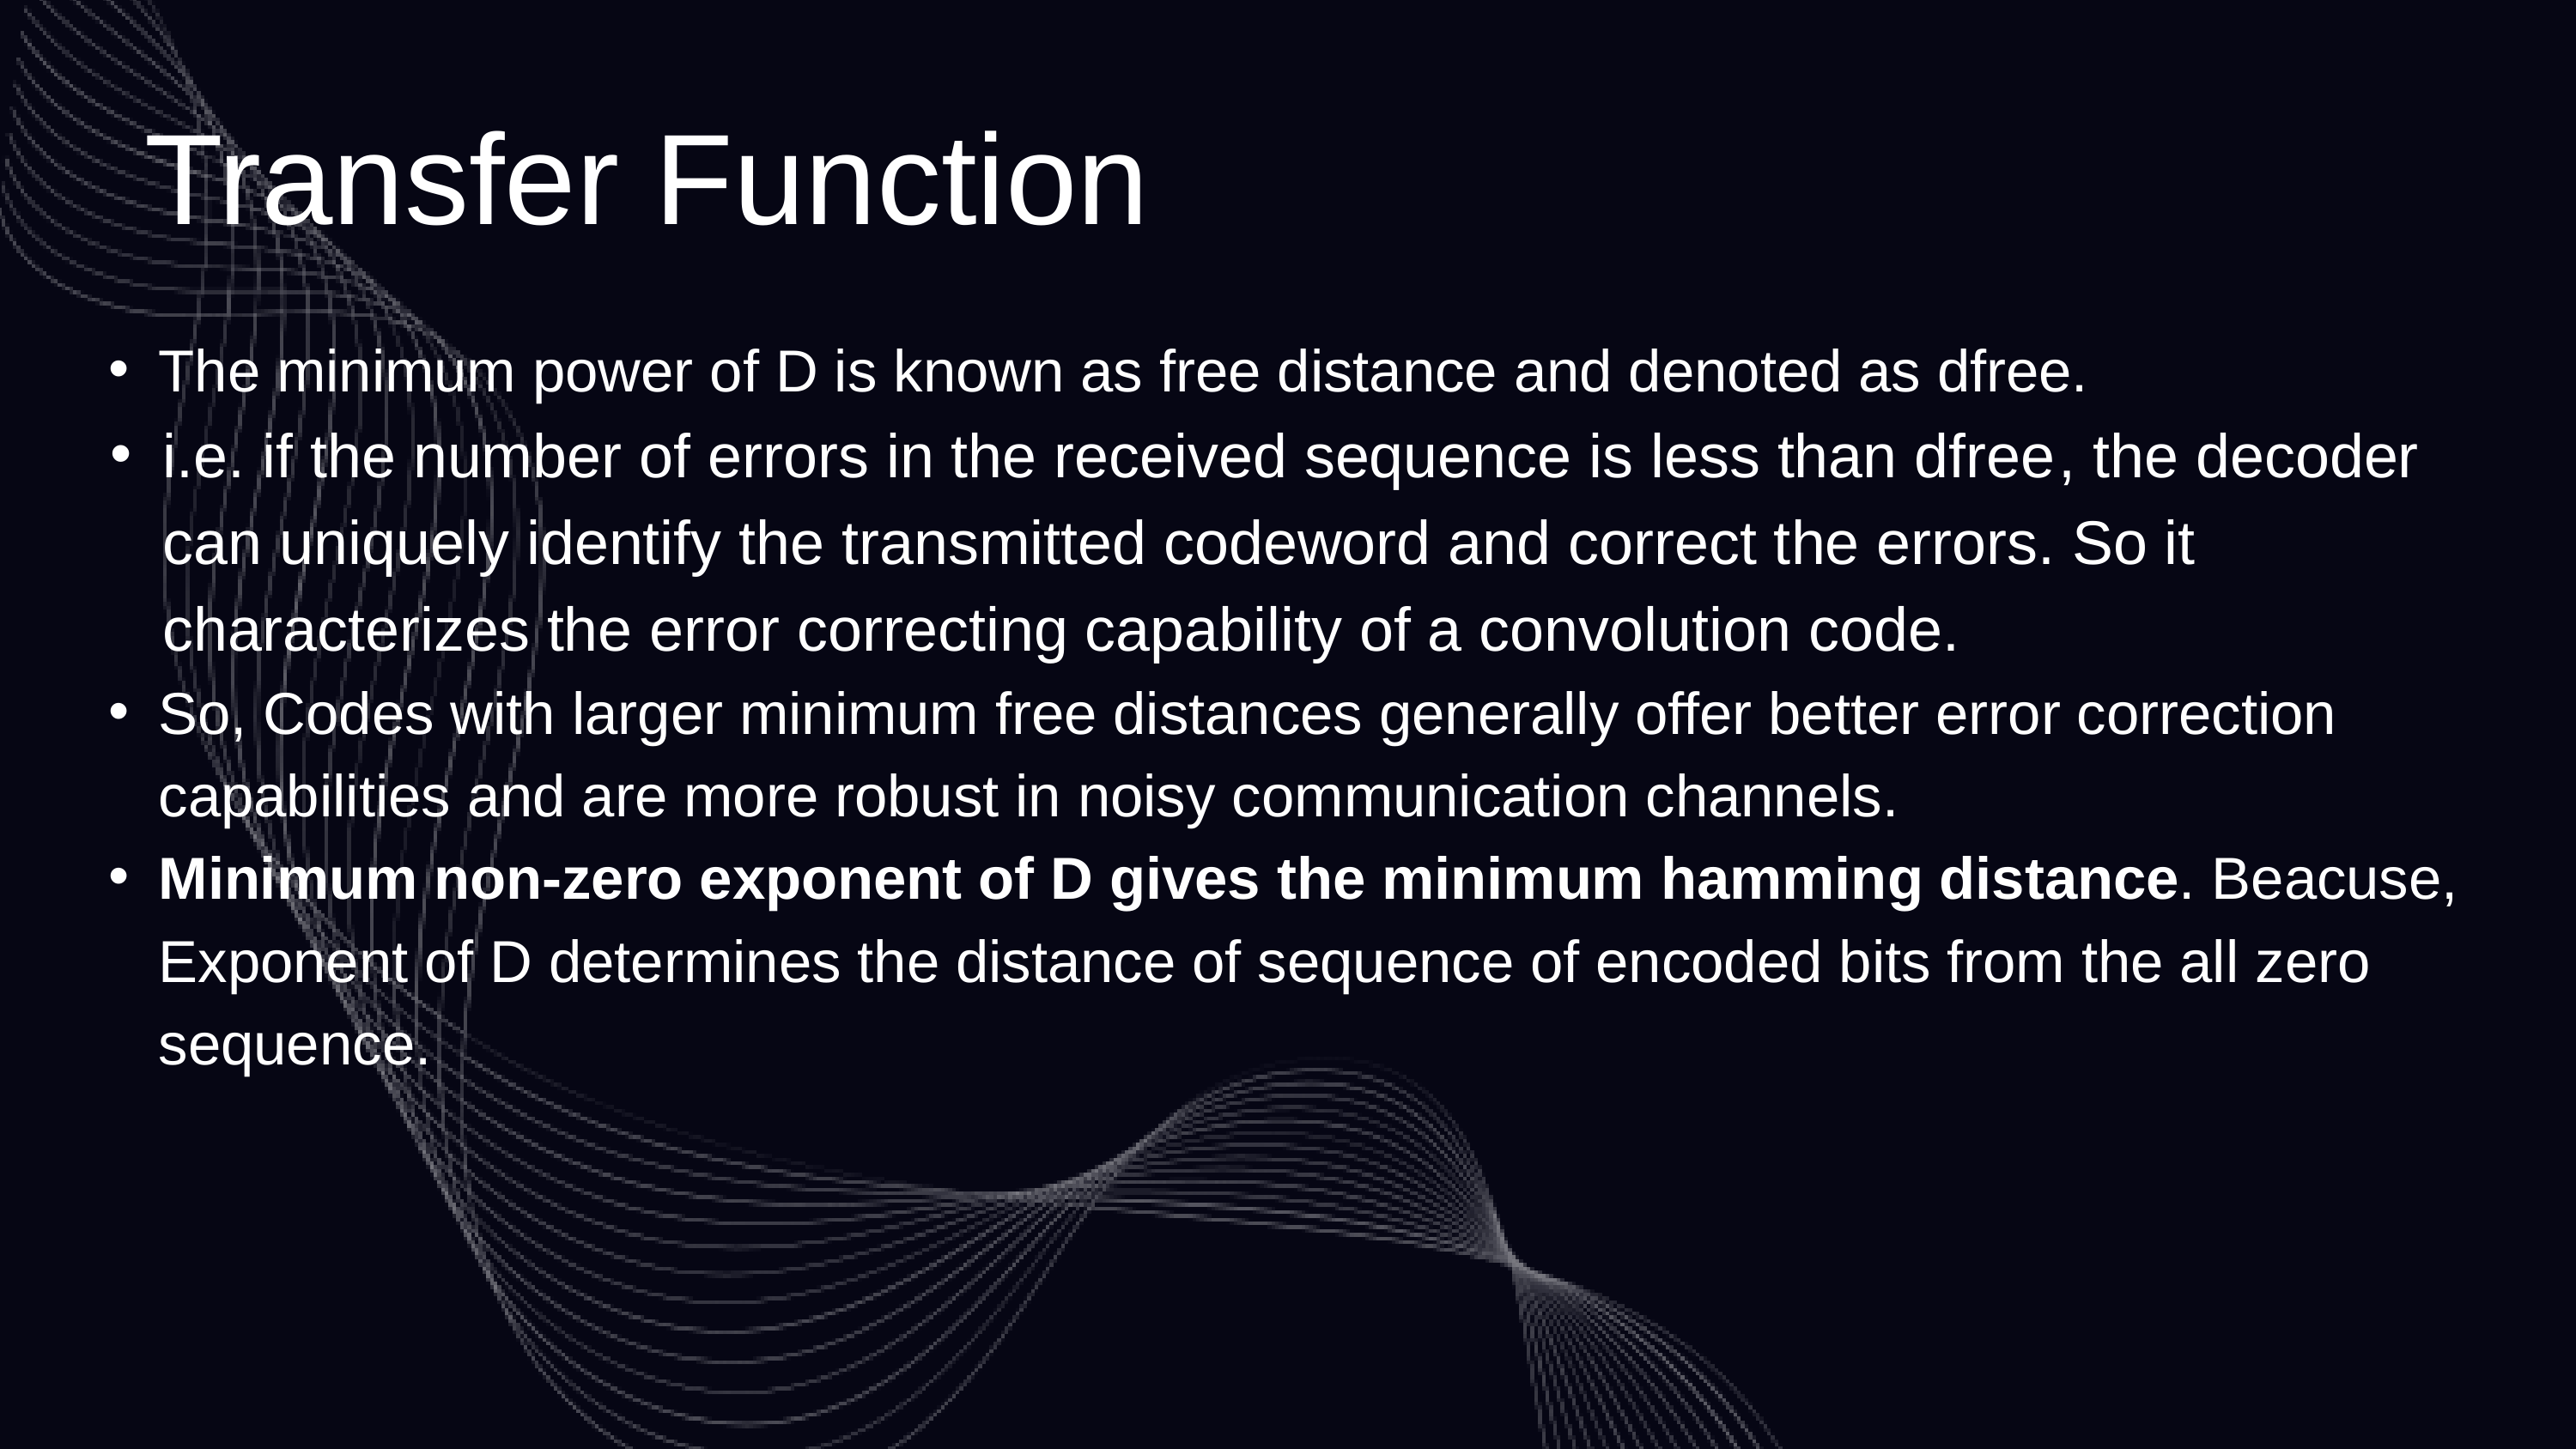

Transfer Function
The minimum power of D is known as free distance and denoted as dfree.
i.e. if the number of errors in the received sequence is less than dfree​, the decoder can uniquely identify the transmitted codeword and correct the errors. So it characterizes the error correcting capability of a convolution code.
So, Codes with larger minimum free distances generally offer better error correction capabilities and are more robust in noisy communication channels.
Minimum non-zero exponent of D gives the minimum hamming distance. Beacuse, Exponent of D determines the distance of sequence of encoded bits from the all zero sequence.